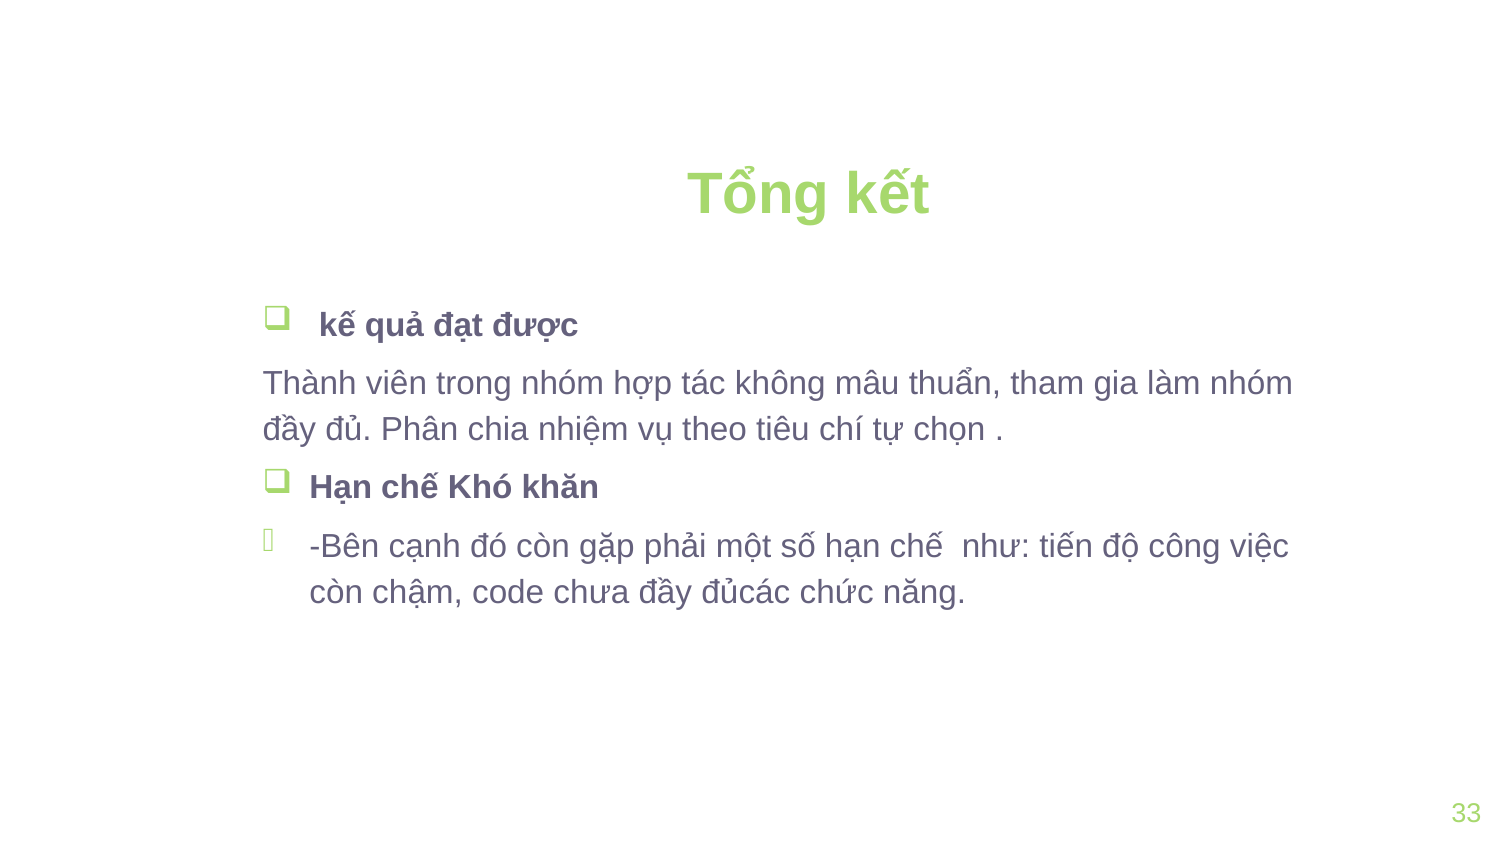

# Tổng kết
 kế quả đạt được
Thành viên trong nhóm hợp tác không mâu thuẩn, tham gia làm nhóm đầy đủ. Phân chia nhiệm vụ theo tiêu chí tự chọn .
Hạn chế Khó khăn
-Bên cạnh đó còn gặp phải một số hạn chế  như: tiến độ công việc còn chậm, code chưa đầy đủcác chức năng.

33